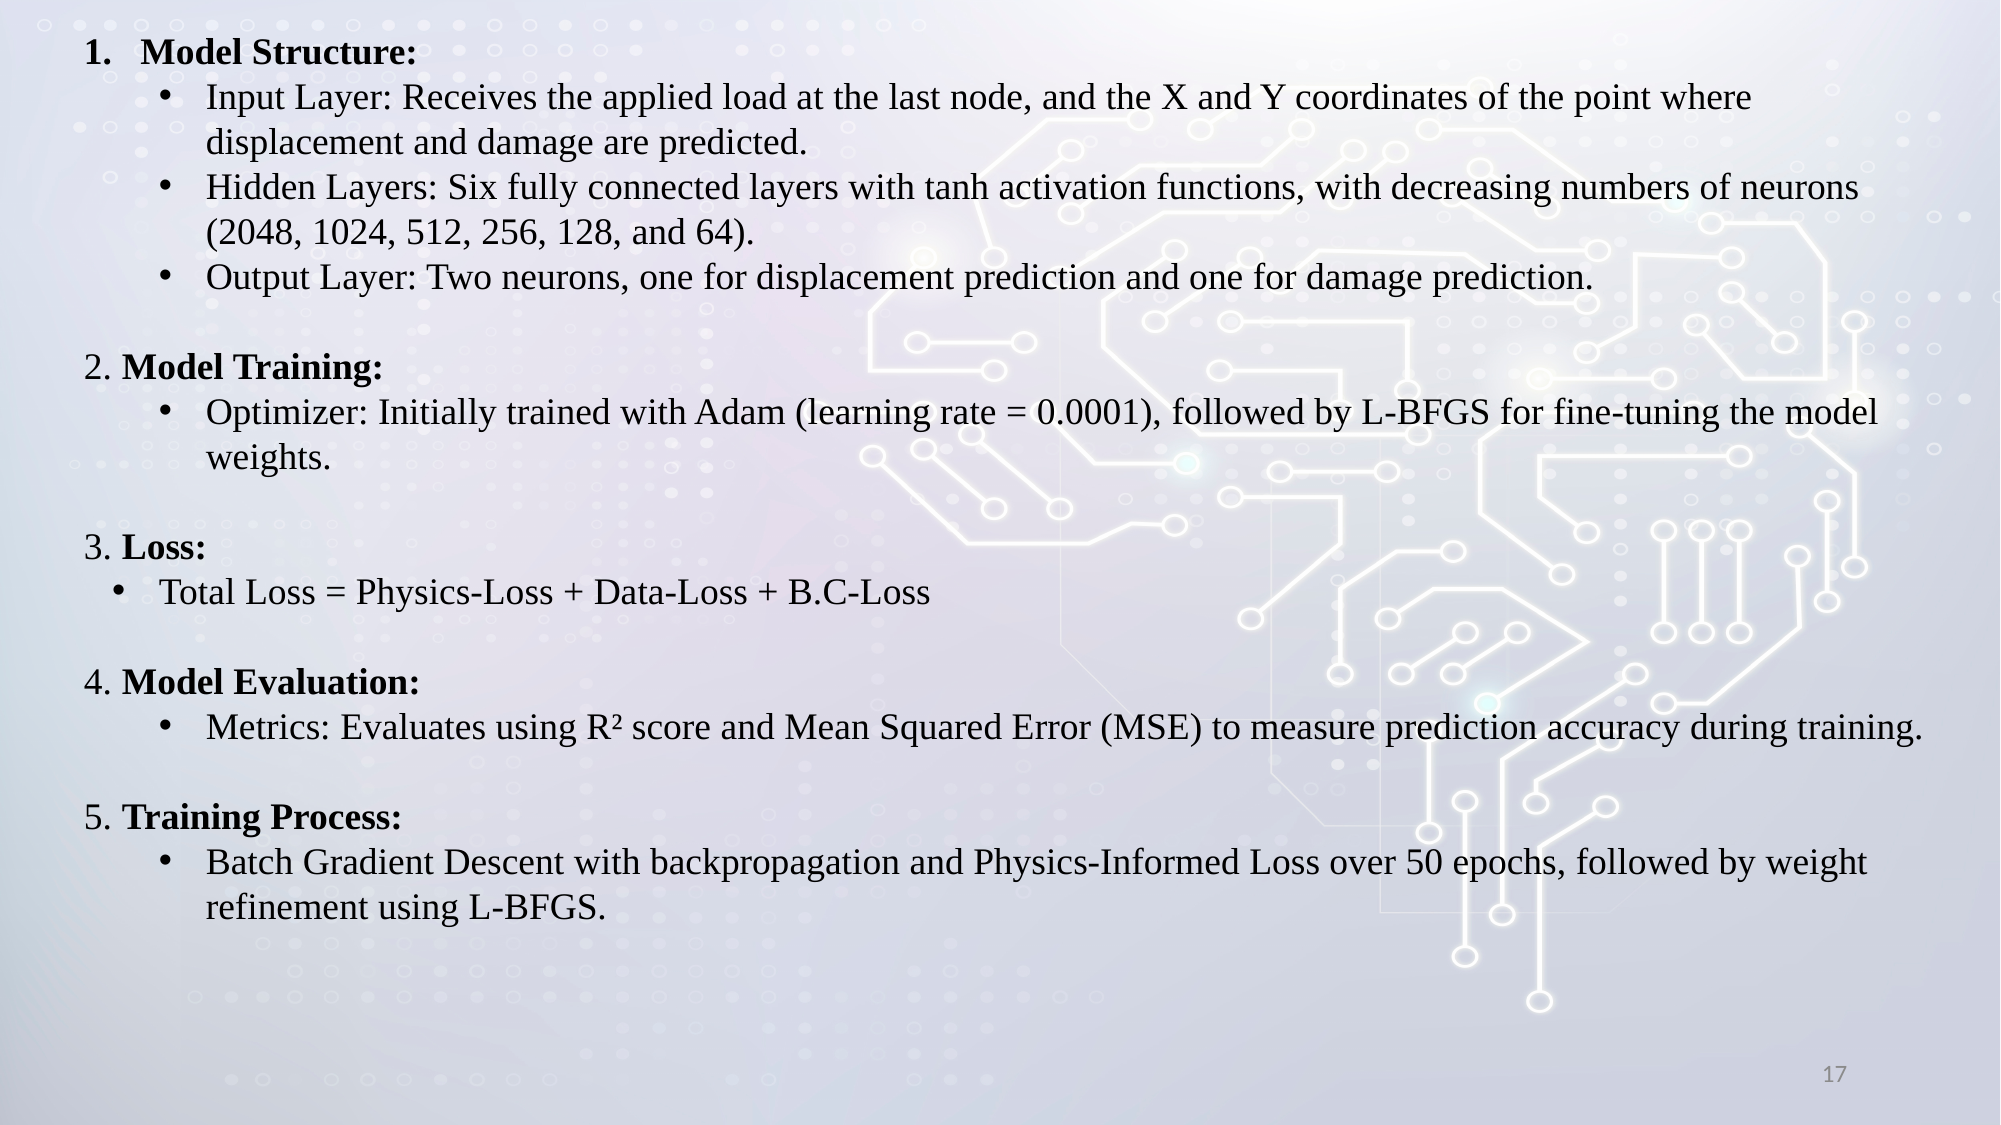

Model Structure:
Input Layer: Receives the applied load at the last node, and the X and Y coordinates of the point where displacement and damage are predicted.
Hidden Layers: Six fully connected layers with tanh activation functions, with decreasing numbers of neurons (2048, 1024, 512, 256, 128, and 64).
Output Layer: Two neurons, one for displacement prediction and one for damage prediction.

2. Model Training:
Optimizer: Initially trained with Adam (learning rate = 0.0001), followed by L-BFGS for fine-tuning the model weights.

3. Loss:
Total Loss = Physics-Loss + Data-Loss + B.C-Loss

4. Model Evaluation:
Metrics: Evaluates using R² score and Mean Squared Error (MSE) to measure prediction accuracy during training.

5. Training Process:
Batch Gradient Descent with backpropagation and Physics-Informed Loss over 50 epochs, followed by weight refinement using L-BFGS.
17